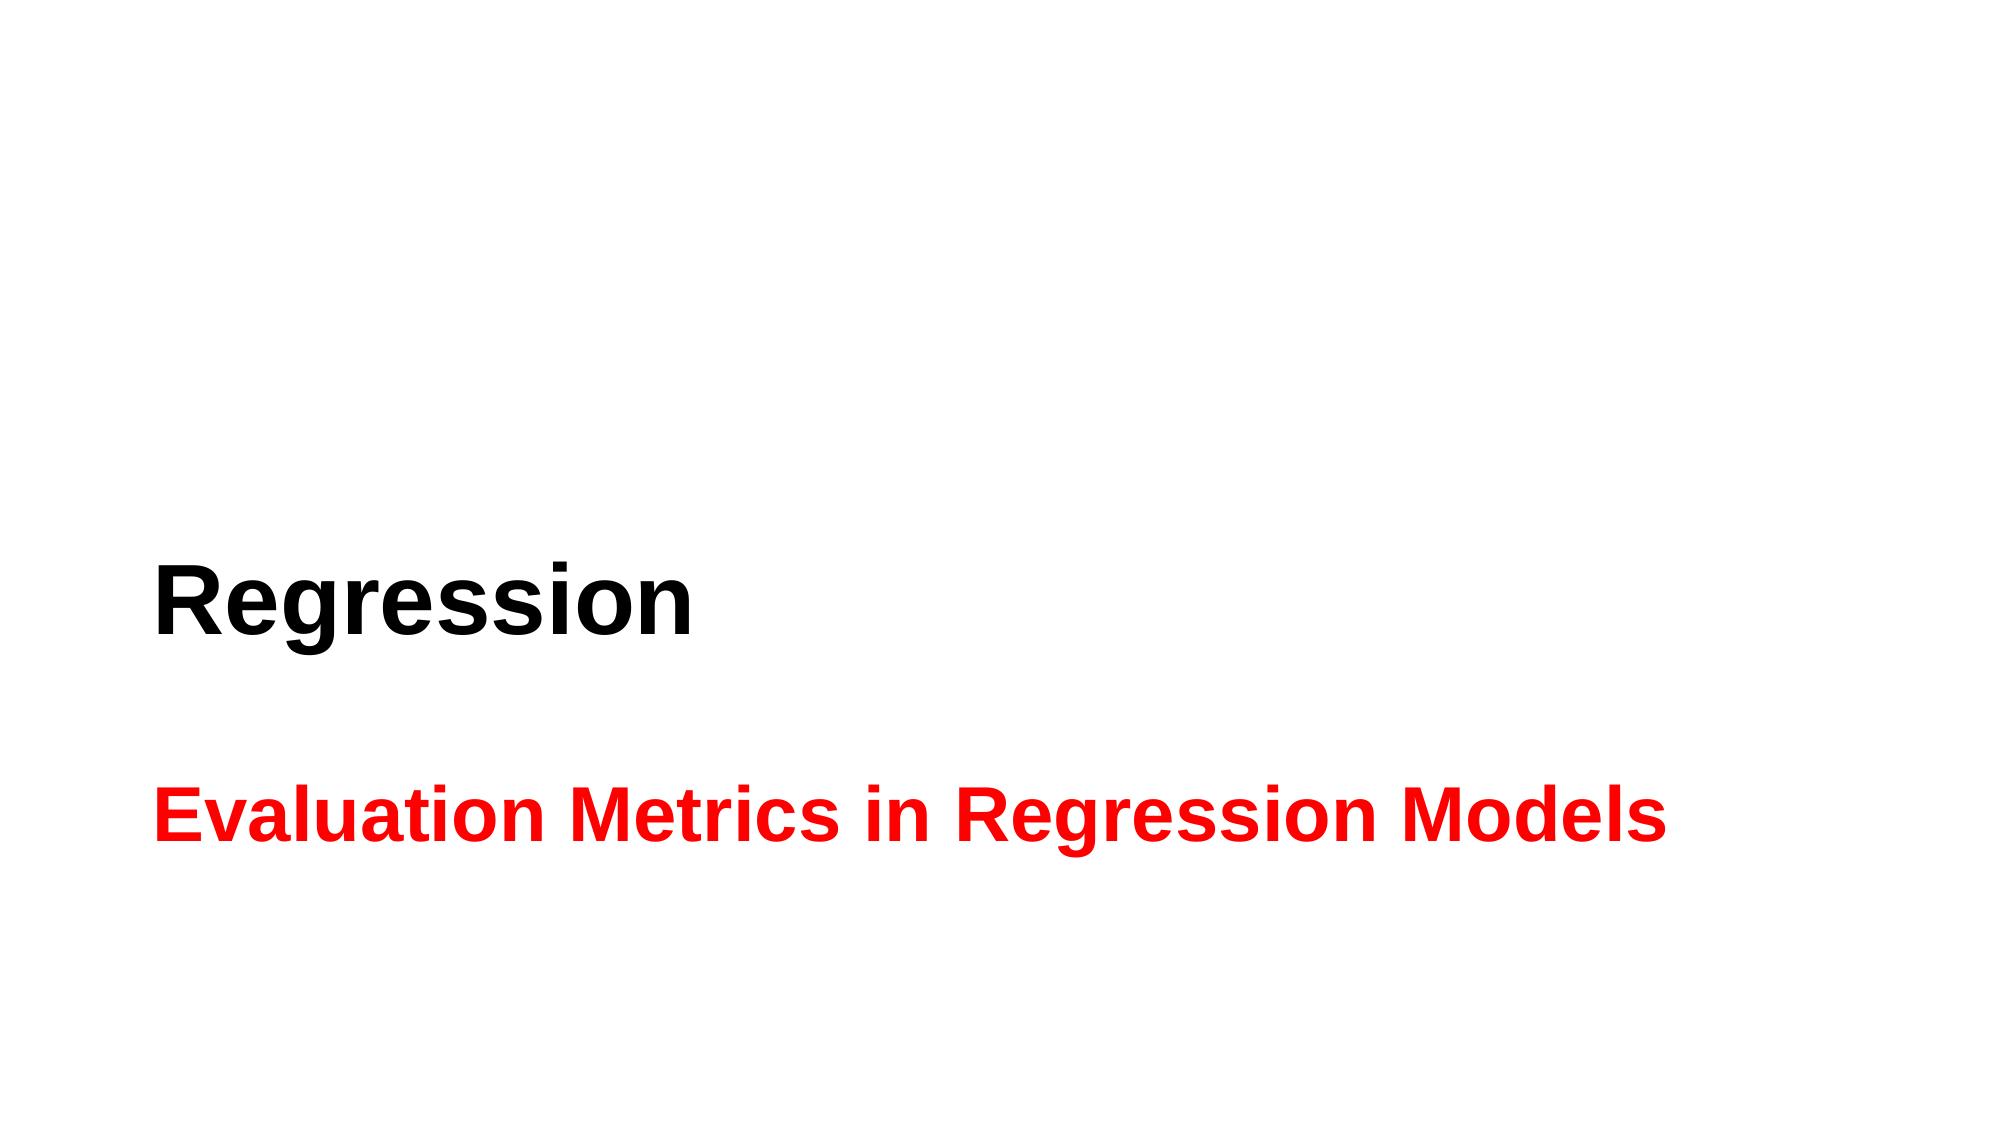

Regression
# Evaluation Metrics in Regression Models
31
7/20/2024